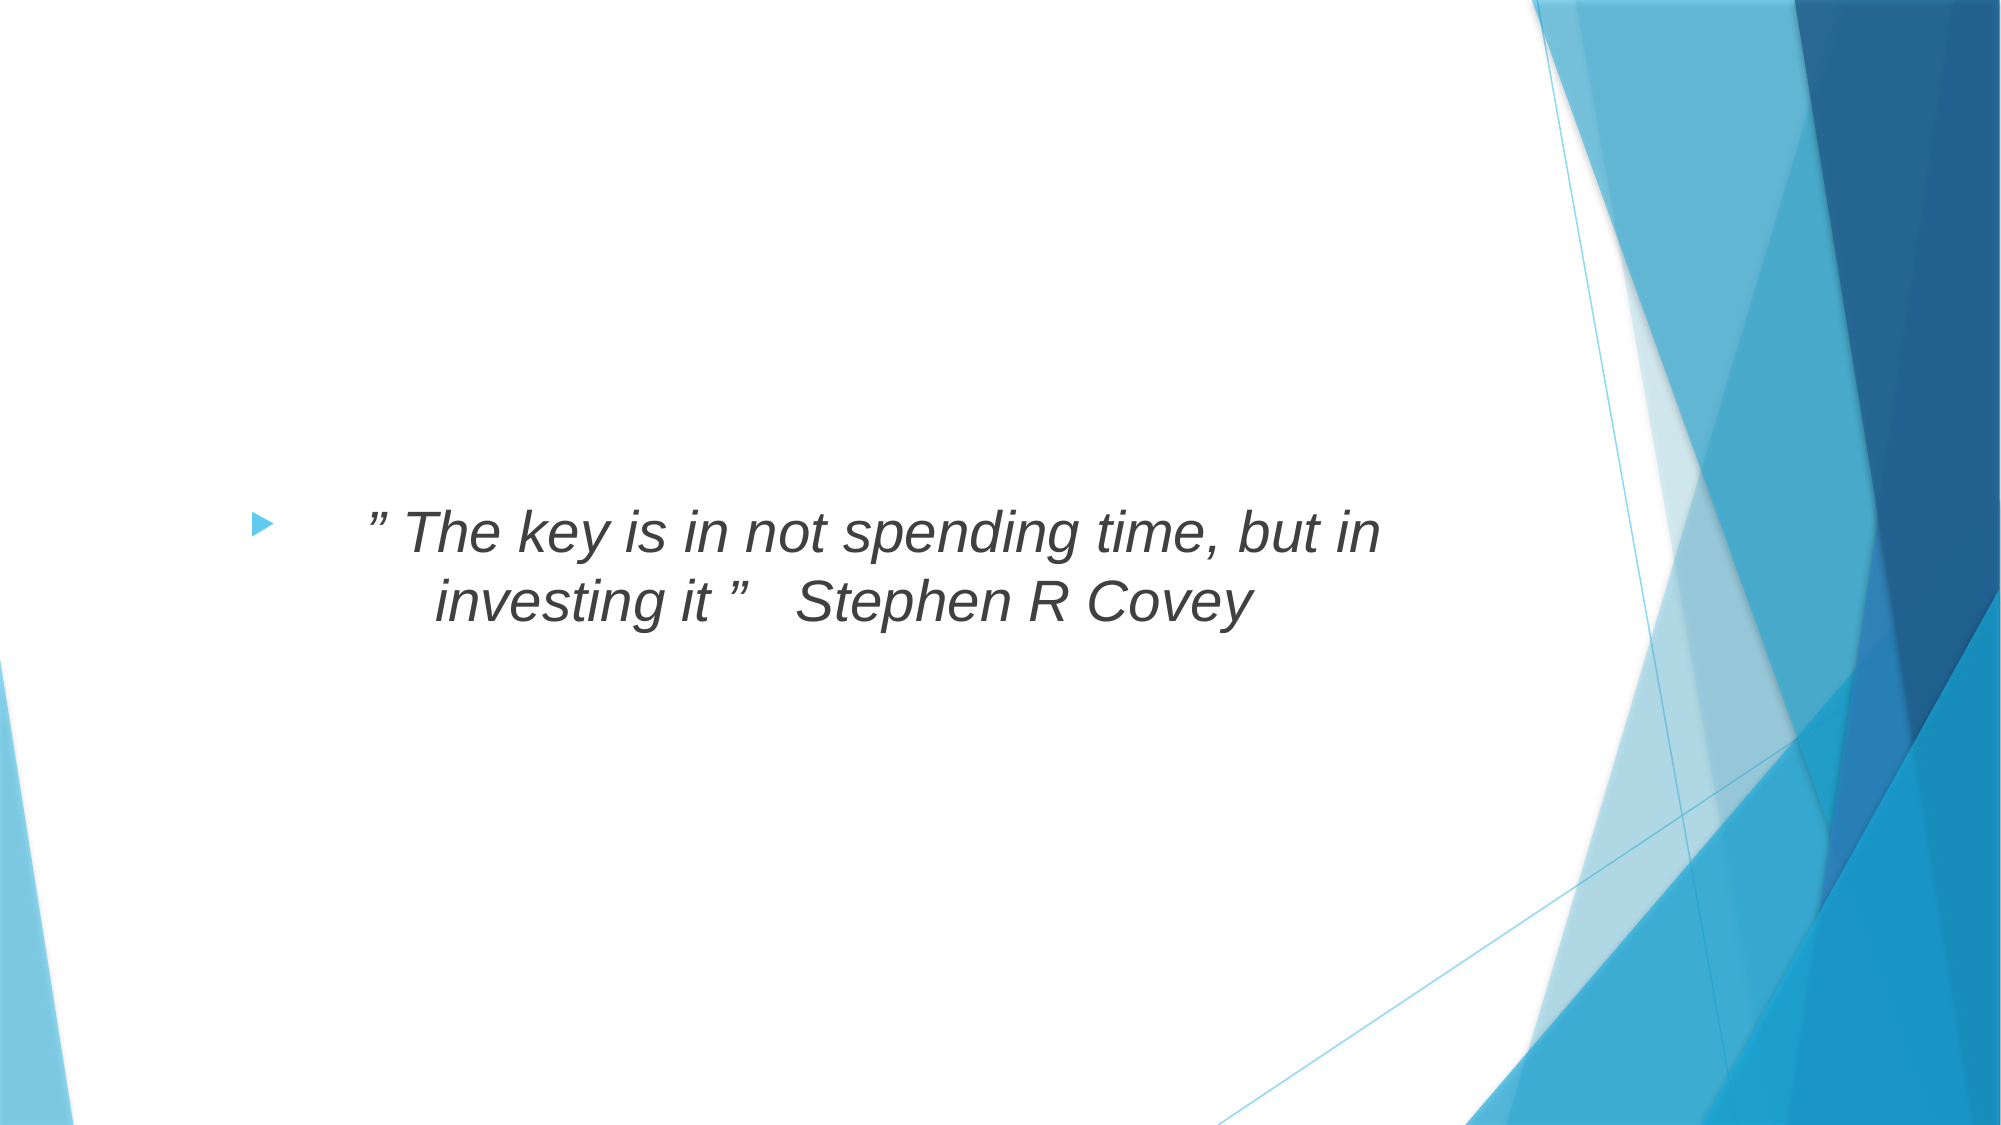

#

      ” The key is in not spending time, but in investing it ”   Stephen R Covey